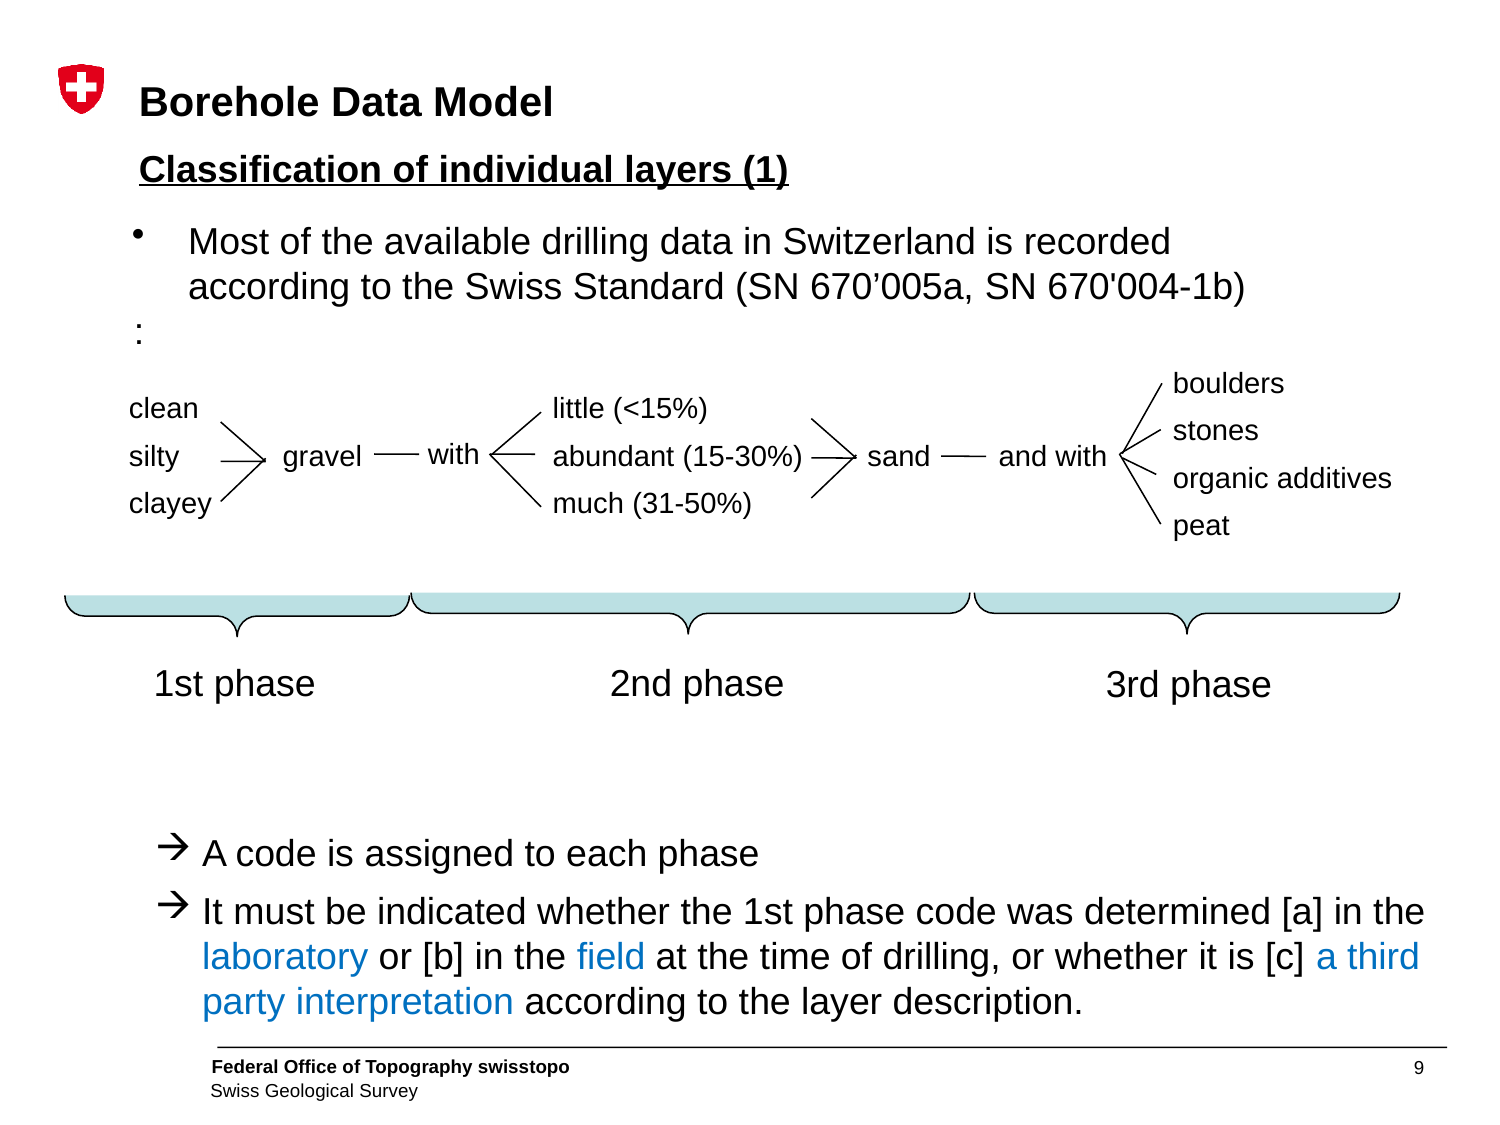

Borehole Data Model
Classification of individual layers (1)
Most of the available drilling data in Switzerland is recorded according to the Swiss Standard (SN 670’005a, SN 670'004-1b)
:

boulders
stones
organic additives
peat

with

gravel

sand

clean
silty
clayey

little (<15%)
abundant (15-30%)
much (31-50%)

and with

1st phase

2nd phase

3rd phase

A code is assigned to each phase
It must be indicated whether the 1st phase code was determined [a] in the laboratory or [b] in the field at the time of drilling, or whether it is [c] a third party interpretation according to the layer description.